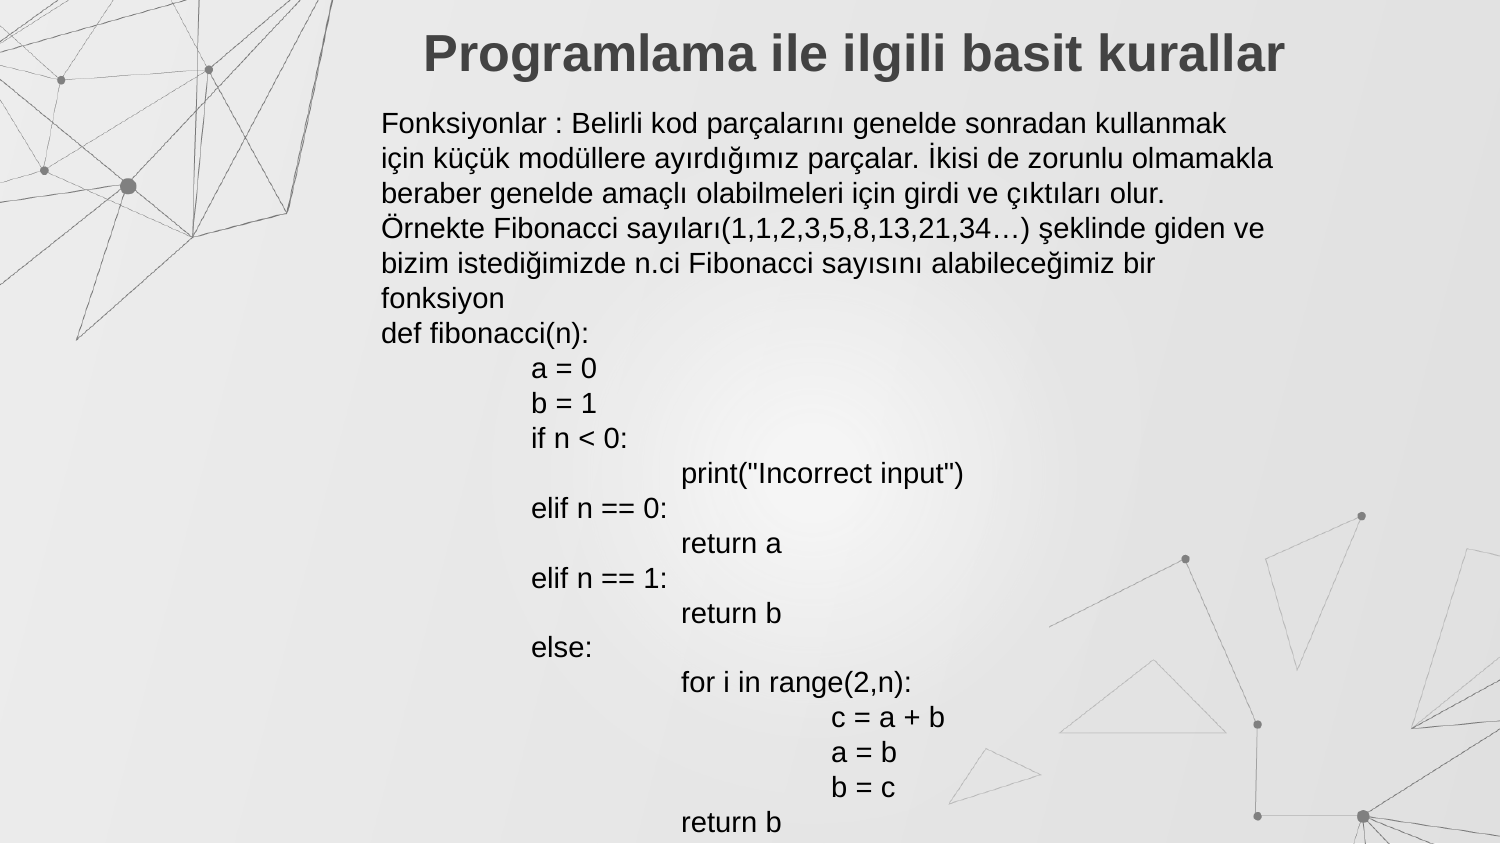

# Programlama ile ilgili basit kurallar
Fonksiyonlar : Belirli kod parçalarını genelde sonradan kullanmak için küçük modüllere ayırdığımız parçalar. İkisi de zorunlu olmamakla beraber genelde amaçlı olabilmeleri için girdi ve çıktıları olur. Örnekte Fibonacci sayıları(1,1,2,3,5,8,13,21,34…) şeklinde giden ve bizim istediğimizde n.ci Fibonacci sayısını alabileceğimiz bir fonksiyon
def fibonacci(n):
	a = 0
	b = 1
	if n < 0:
		print("Incorrect input")
	elif n == 0:
		return a
	elif n == 1:
		return b
	else:
		for i in range(2,n):
			c = a + b
			a = b
			b = c
		return b